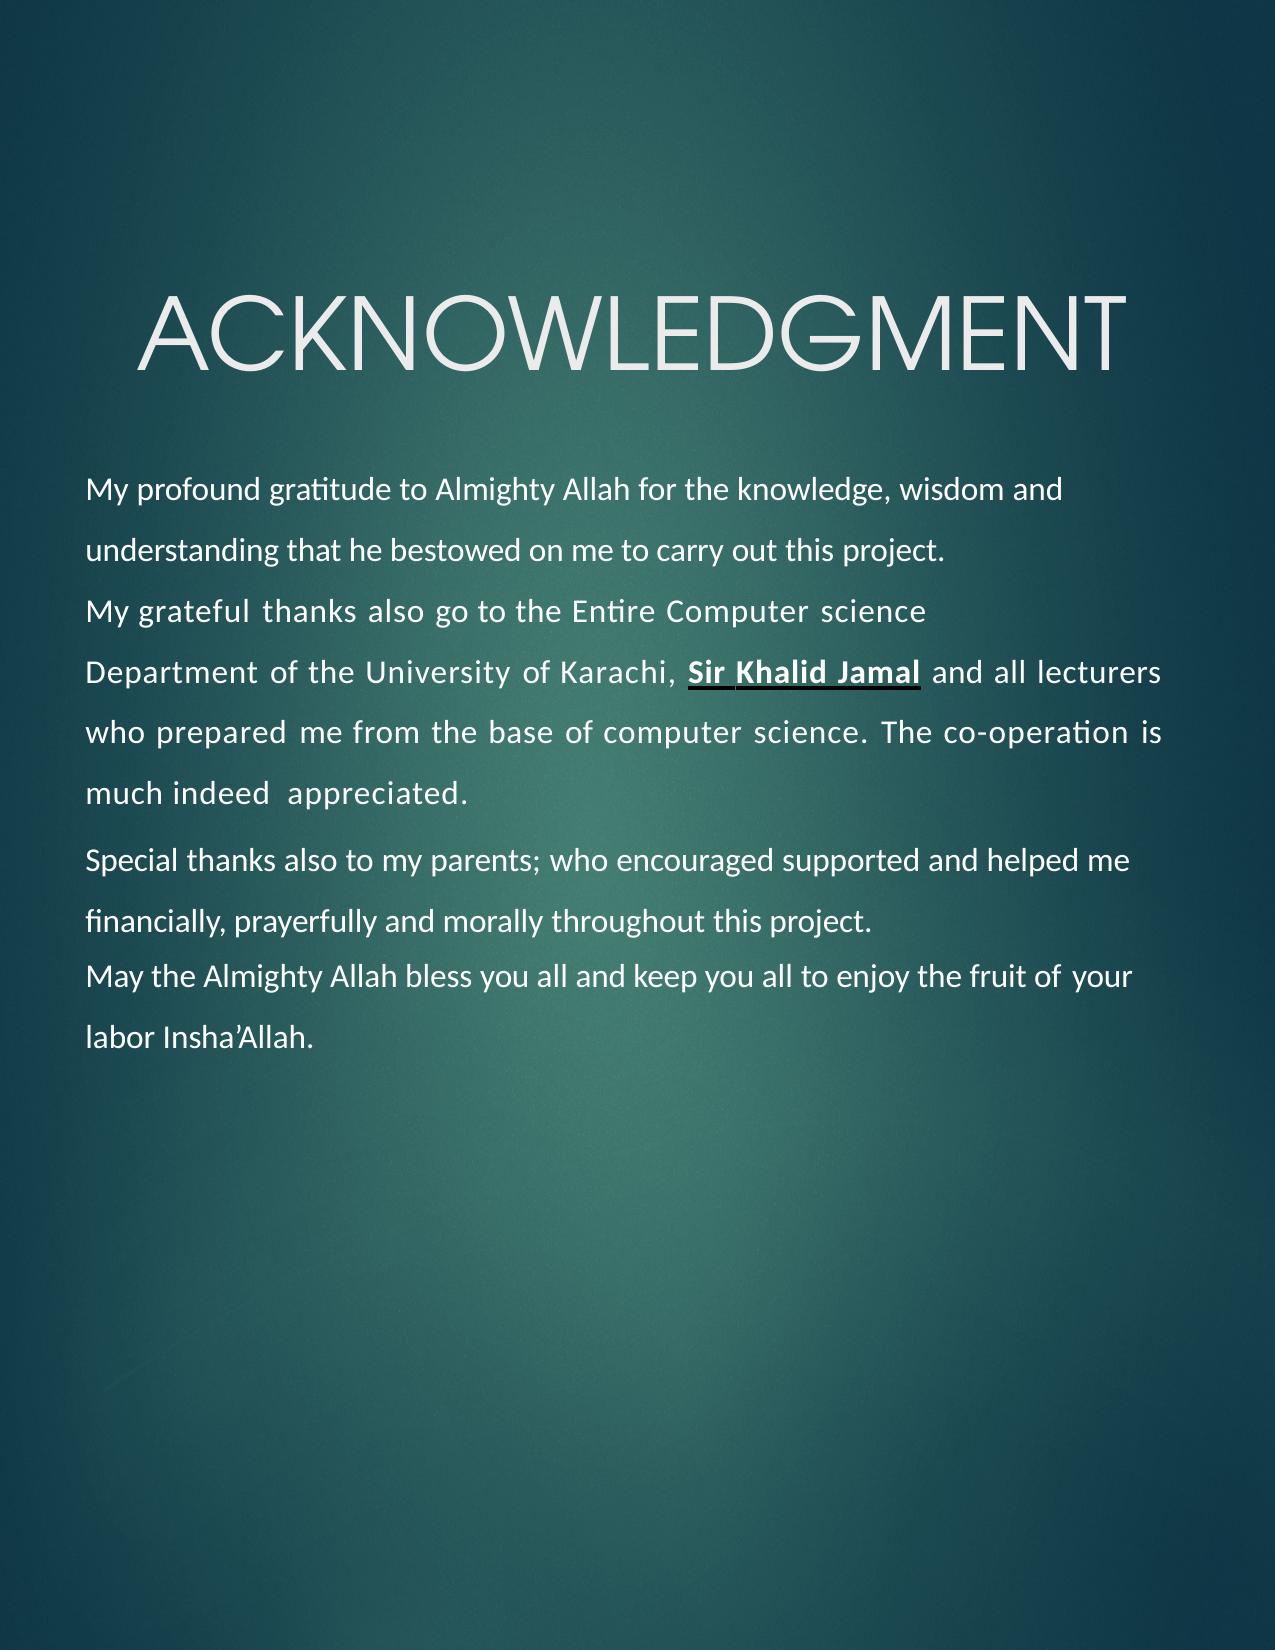

# ACKNOWLEDGMENT
My profound gratitude to Almighty Allah for the knowledge, wisdom and  understanding that he bestowed on me to carry out this project.
My grateful thanks also go to the Entire Computer science
Department of the University of Karachi, Sir Khalid Jamal and all lecturers  who prepared me from the base of computer science. The co-operation is  much indeed appreciated.
Special thanks also to my parents; who encouraged supported and helped me  financially, prayerfully and morally throughout this project.
May the Almighty Allah bless you all and keep you all to enjoy the fruit of your
labor Insha’Allah.